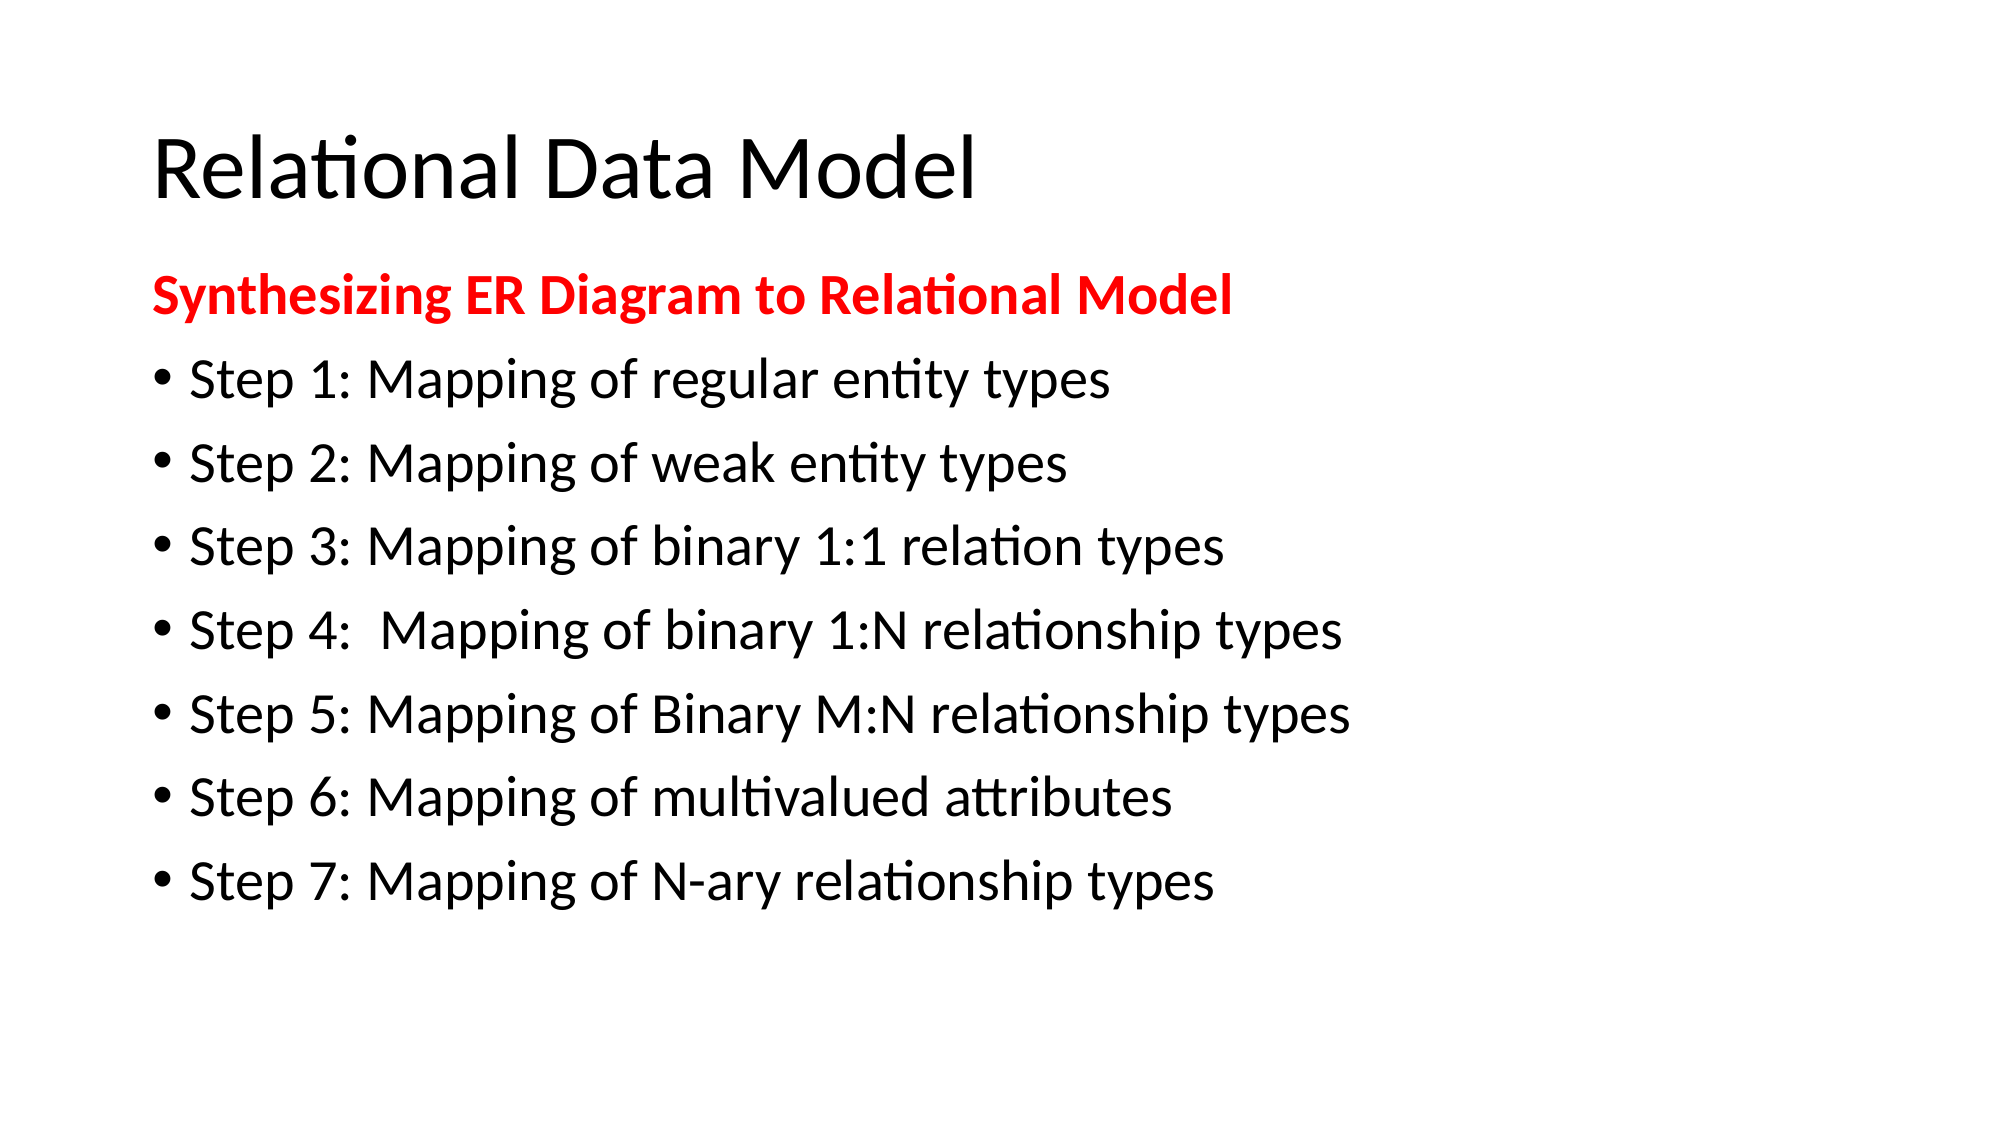

# Relational Data Model
Synthesizing ER Diagram to Relational Model
Step 1: Mapping of regular entity types
Step 2: Mapping of weak entity types
Step 3: Mapping of binary 1:1 relation types
Step 4:  Mapping of binary 1:N relationship types
Step 5: Mapping of Binary M:N relationship types
Step 6: Mapping of multivalued attributes
Step 7: Mapping of N-ary relationship types